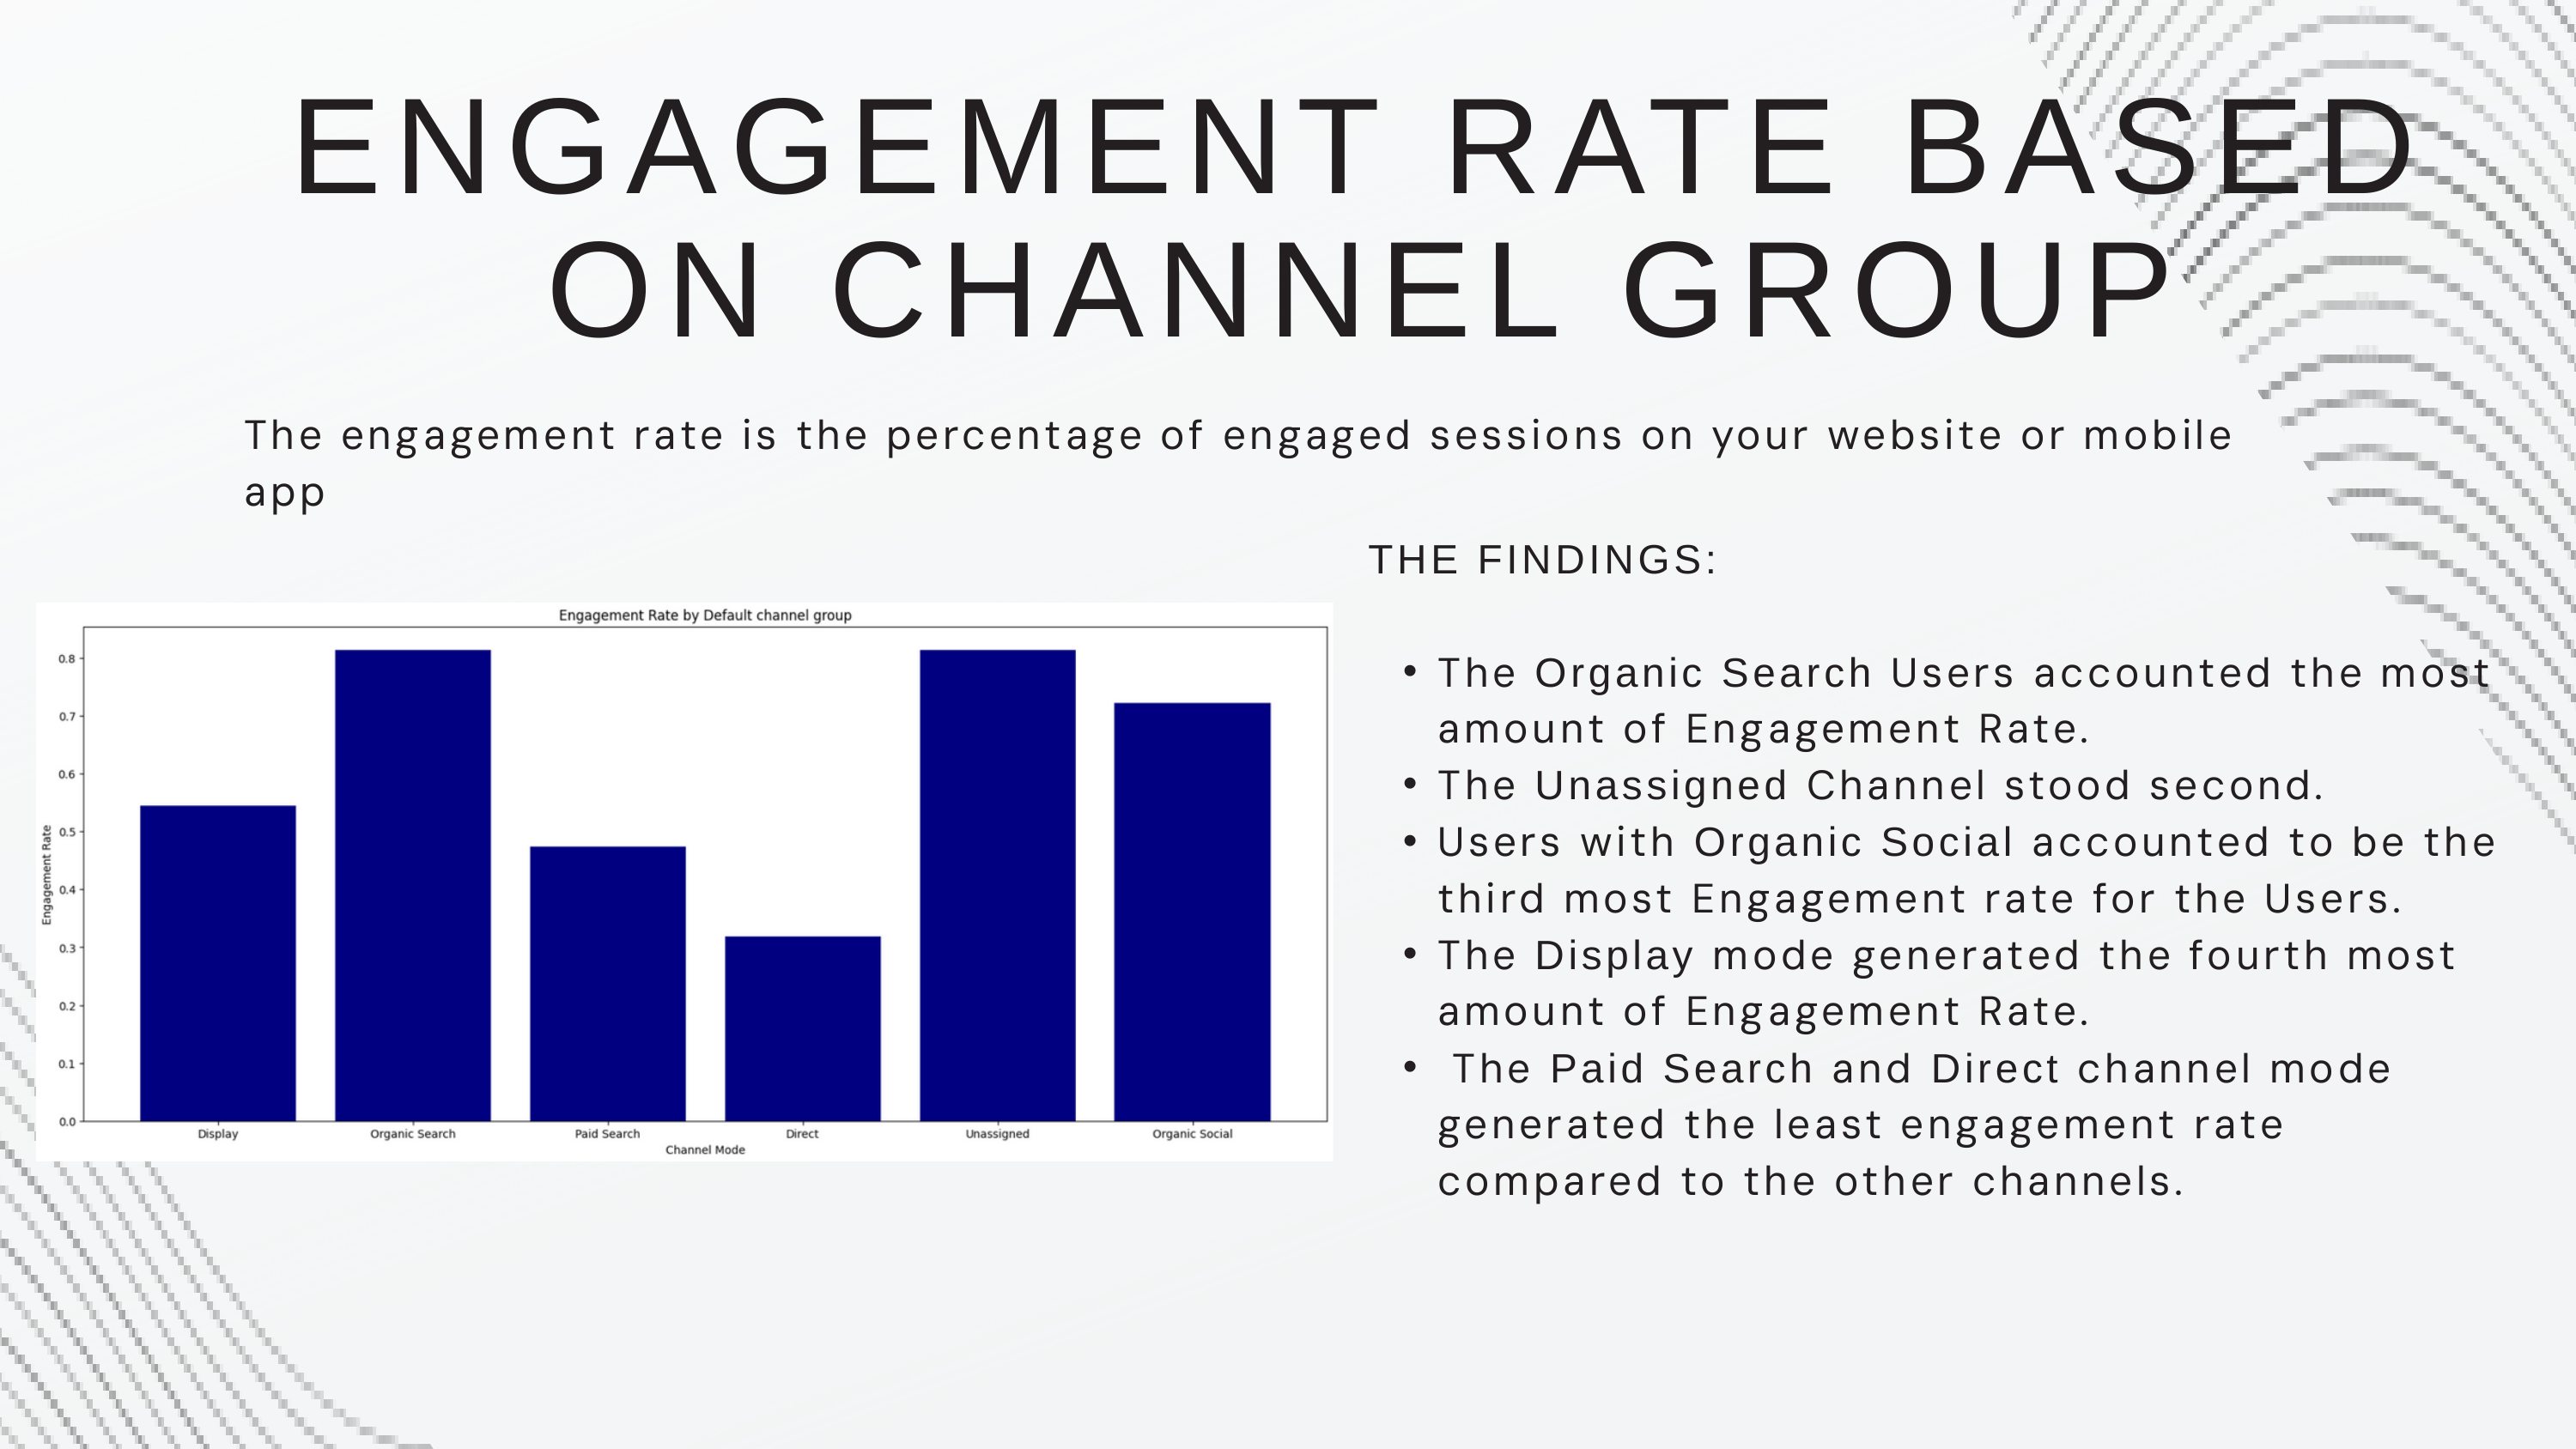

ENGAGEMENT RATE BASED ON CHANNEL GROUP
The engagement rate is the percentage of engaged sessions on your website or mobile app
THE FINDINGS:

The Organic Search Users accounted the most amount of Engagement Rate.
The Unassigned Channel stood second.
Users with Organic Social accounted to be the third most Engagement rate for the Users.
The Display mode generated the fourth most amount of Engagement Rate.
 The Paid Search and Direct channel mode generated the least engagement rate compared to the other channels.